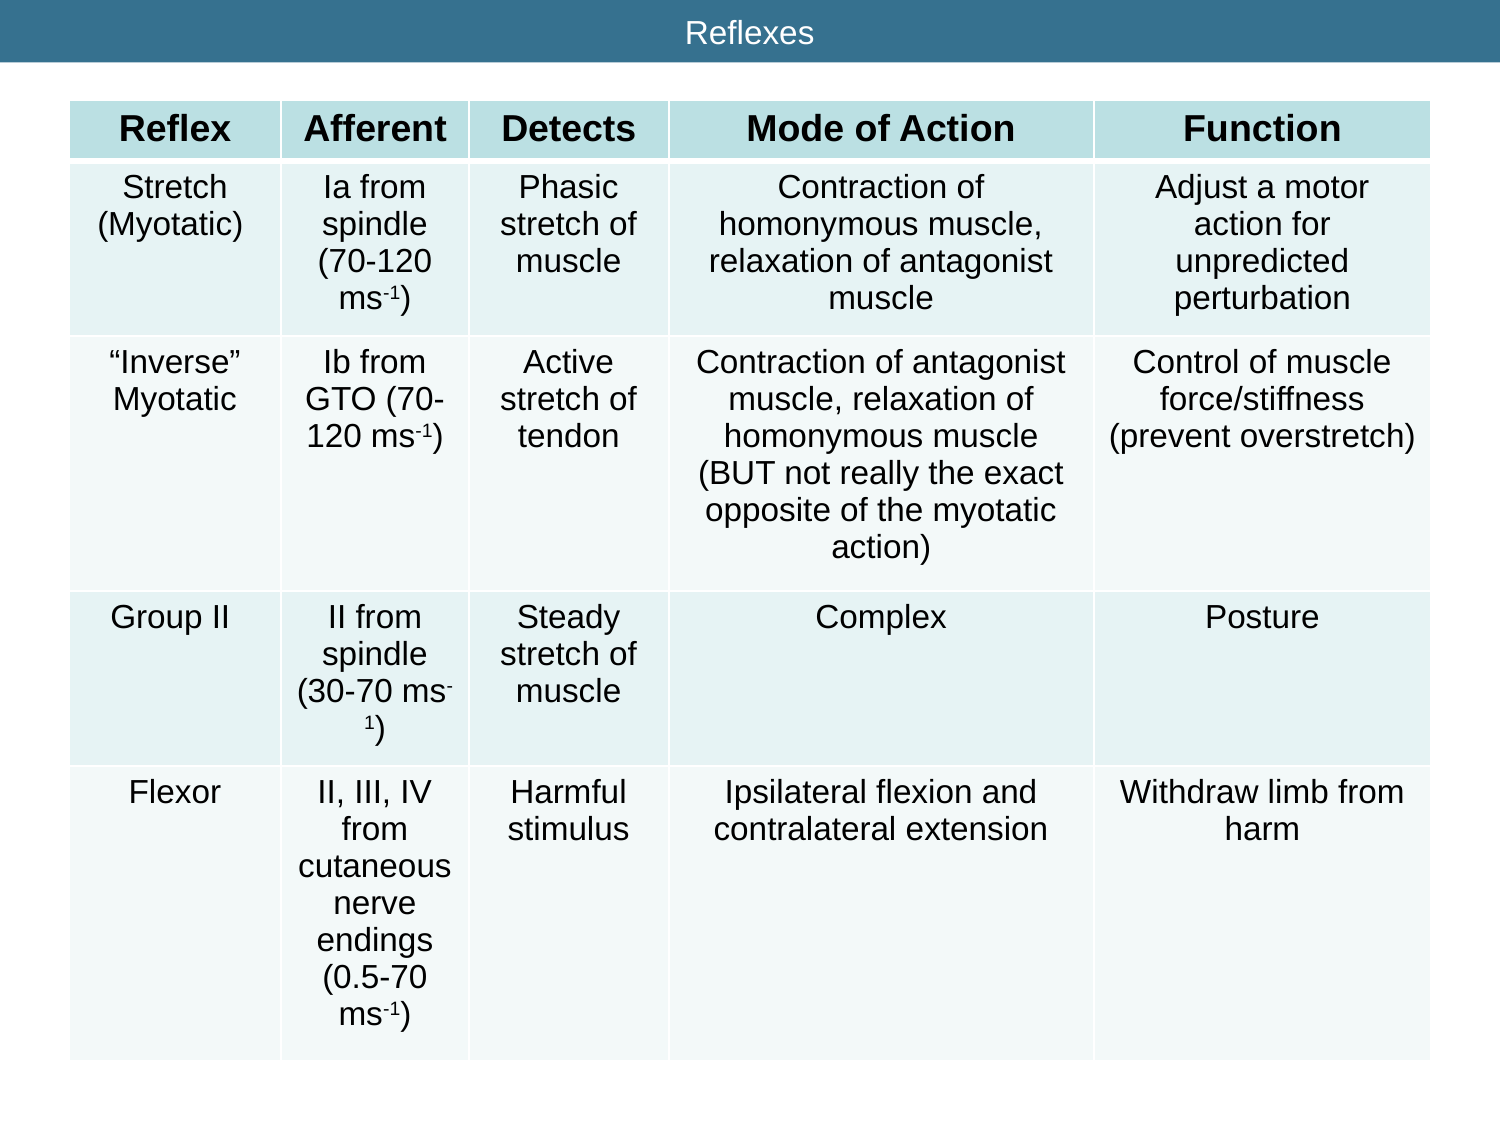

# Reflexes
| Reflex | Afferent | Detects | Mode of Action | Function |
| --- | --- | --- | --- | --- |
| Stretch (Myotatic) | Ia from spindle (70-120 ms-1) | Phasic stretch of muscle | Contraction of homonymous muscle, relaxation of antagonist muscle | Adjust a motor action for unpredicted perturbation |
| “Inverse” Myotatic | Ib from GTO (70-120 ms-1) | Active stretch of tendon | Contraction of antagonist muscle, relaxation of homonymous muscle (BUT not really the exact opposite of the myotatic action) | Control of muscle force/stiffness (prevent overstretch) |
| Group II | II from spindle (30-70 ms-1) | Steady stretch of muscle | Complex | Posture |
| Flexor | II, III, IV from cutaneous nerve endings (0.5-70 ms-1) | Harmful stimulus | Ipsilateral flexion and contralateral extension | Withdraw limb from harm |